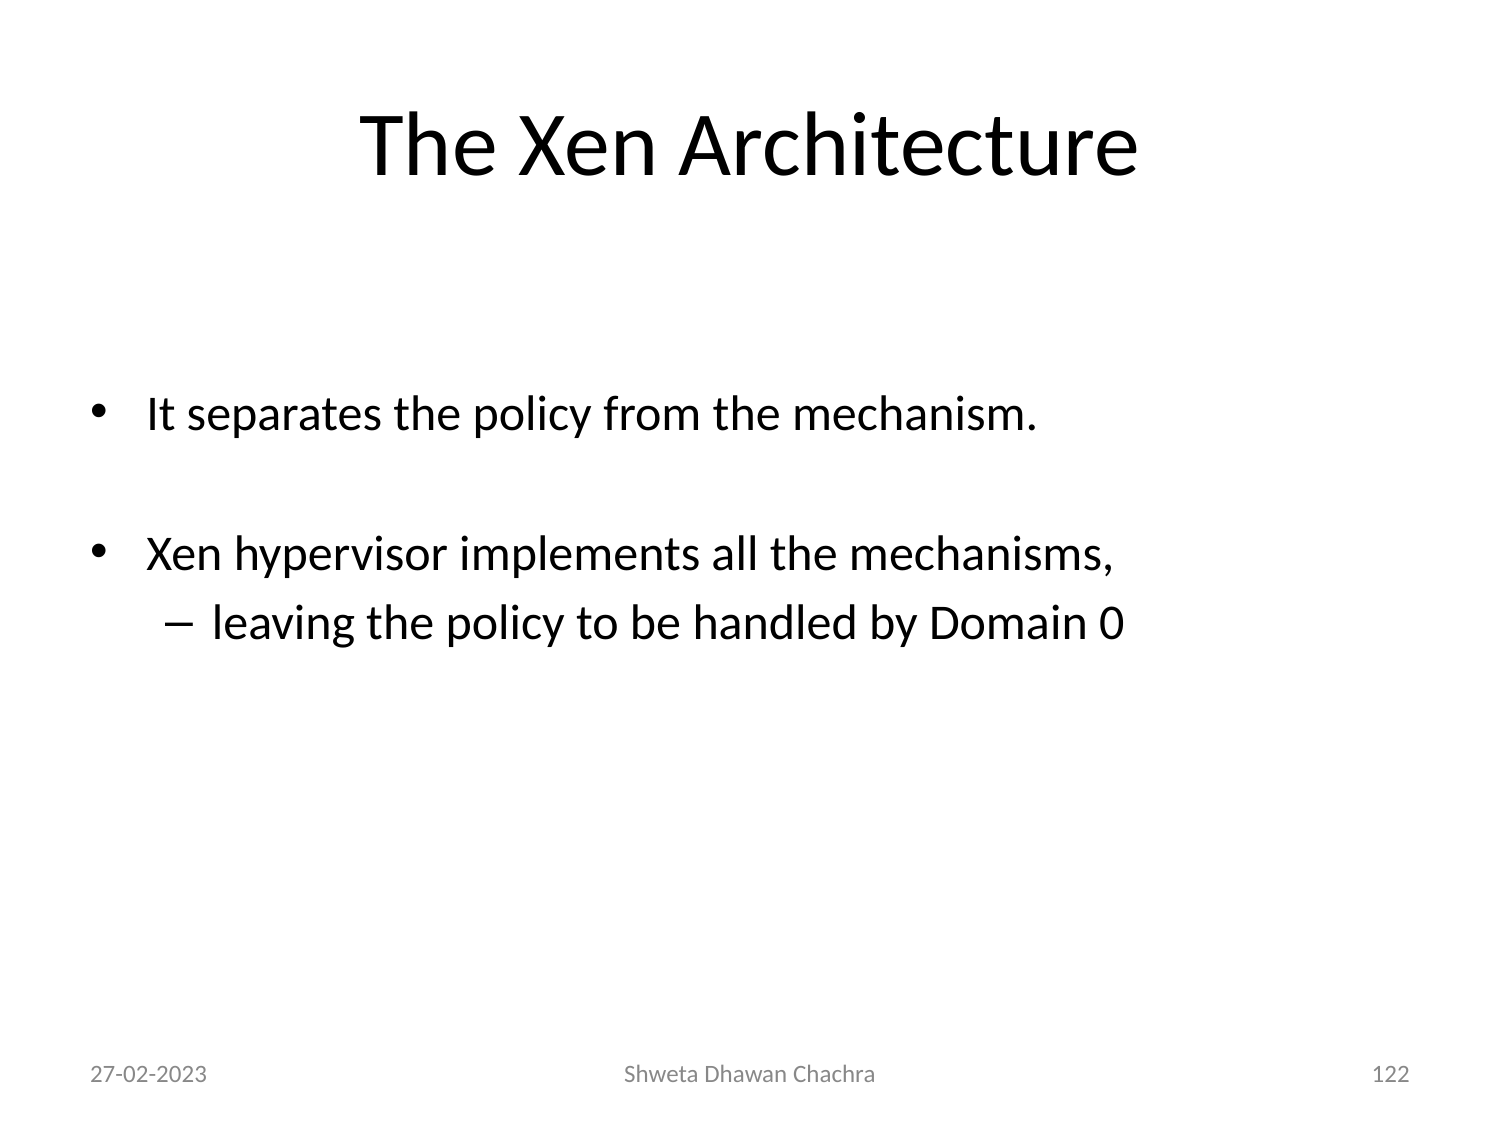

# The Xen Architecture

It separates the policy from the mechanism.

Xen hypervisor implements all the mechanisms,
leaving the policy to be handled by Domain 0

27-02-2023
Shweta Dhawan Chachra
122